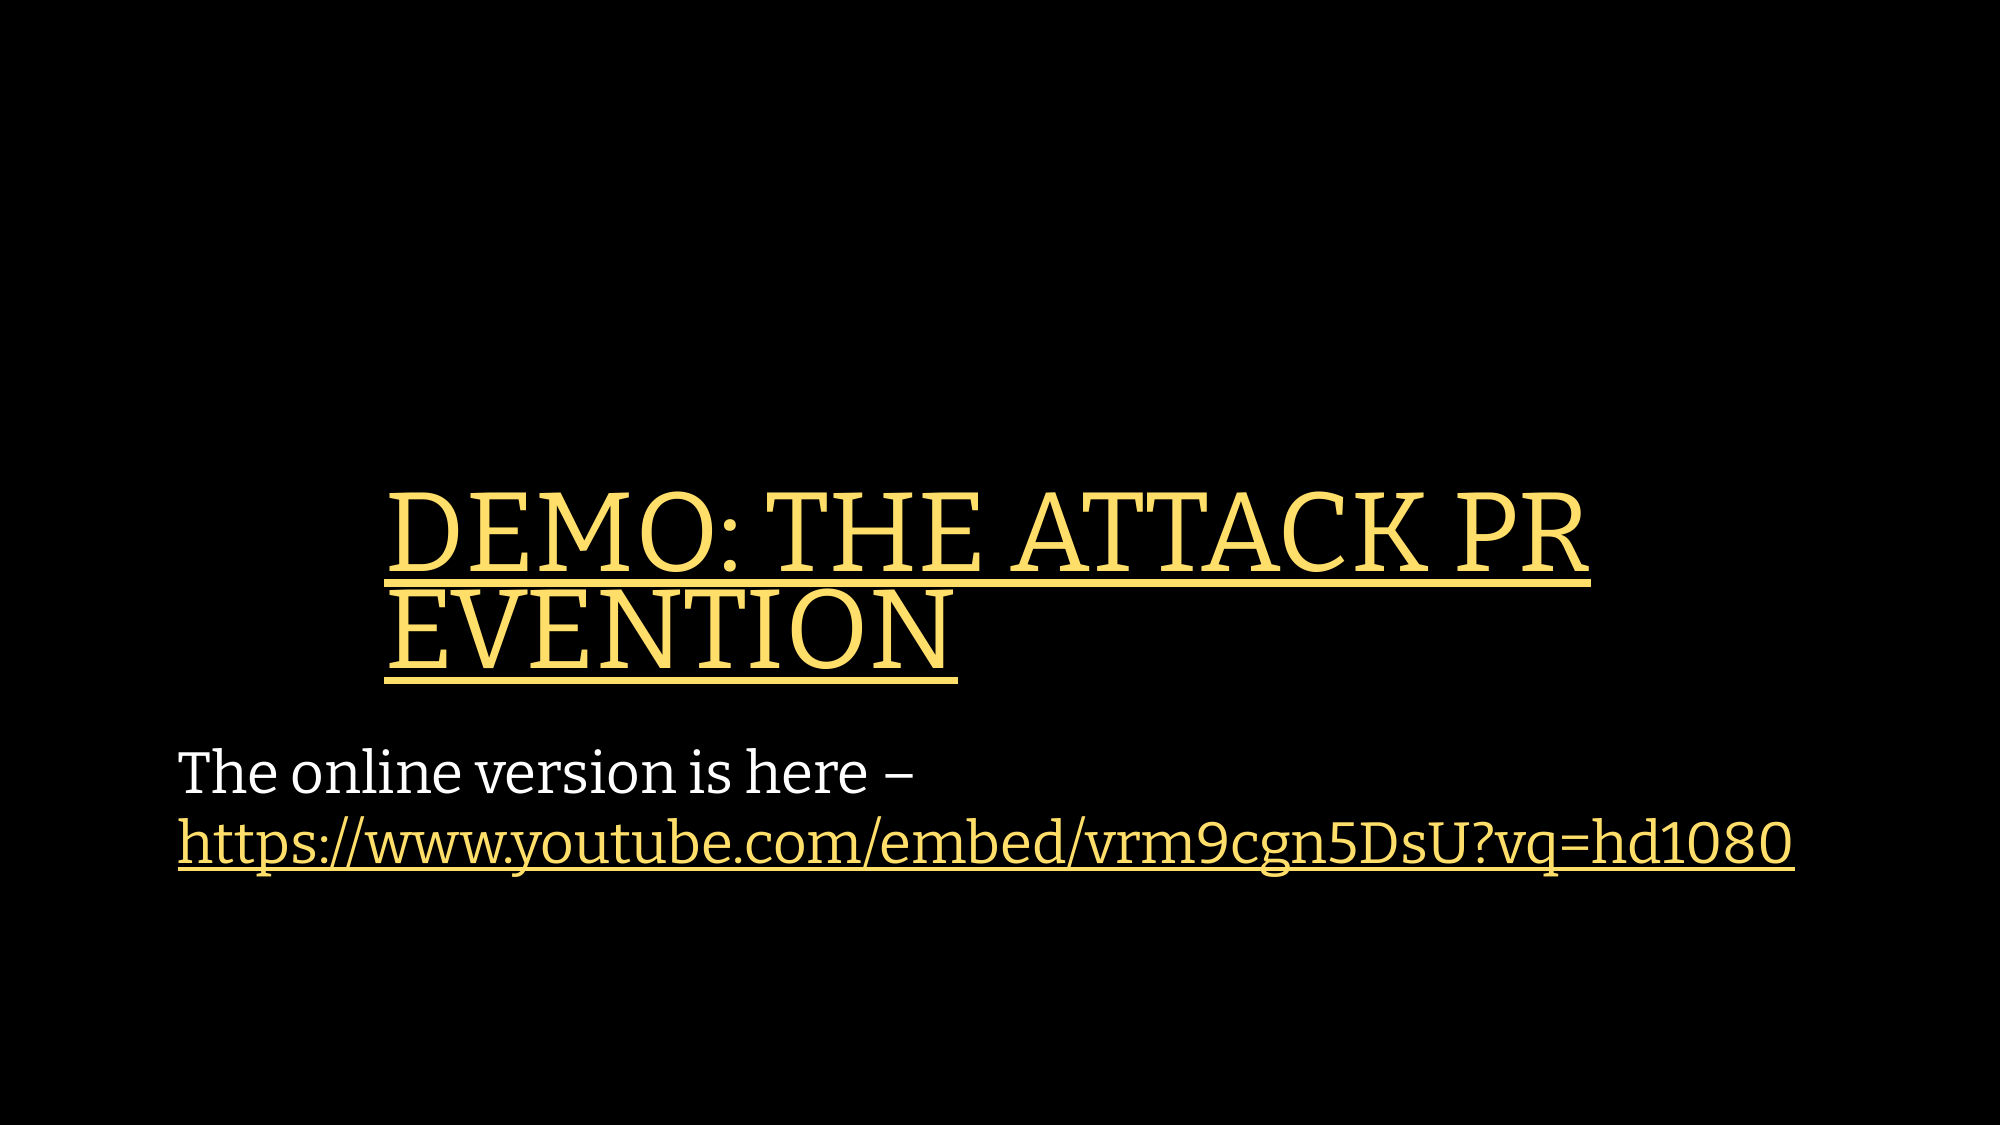

Demo: The Attack Prevention
The online version is here –
https://www.youtube.com/embed/vrm9cgn5DsU?vq=hd1080